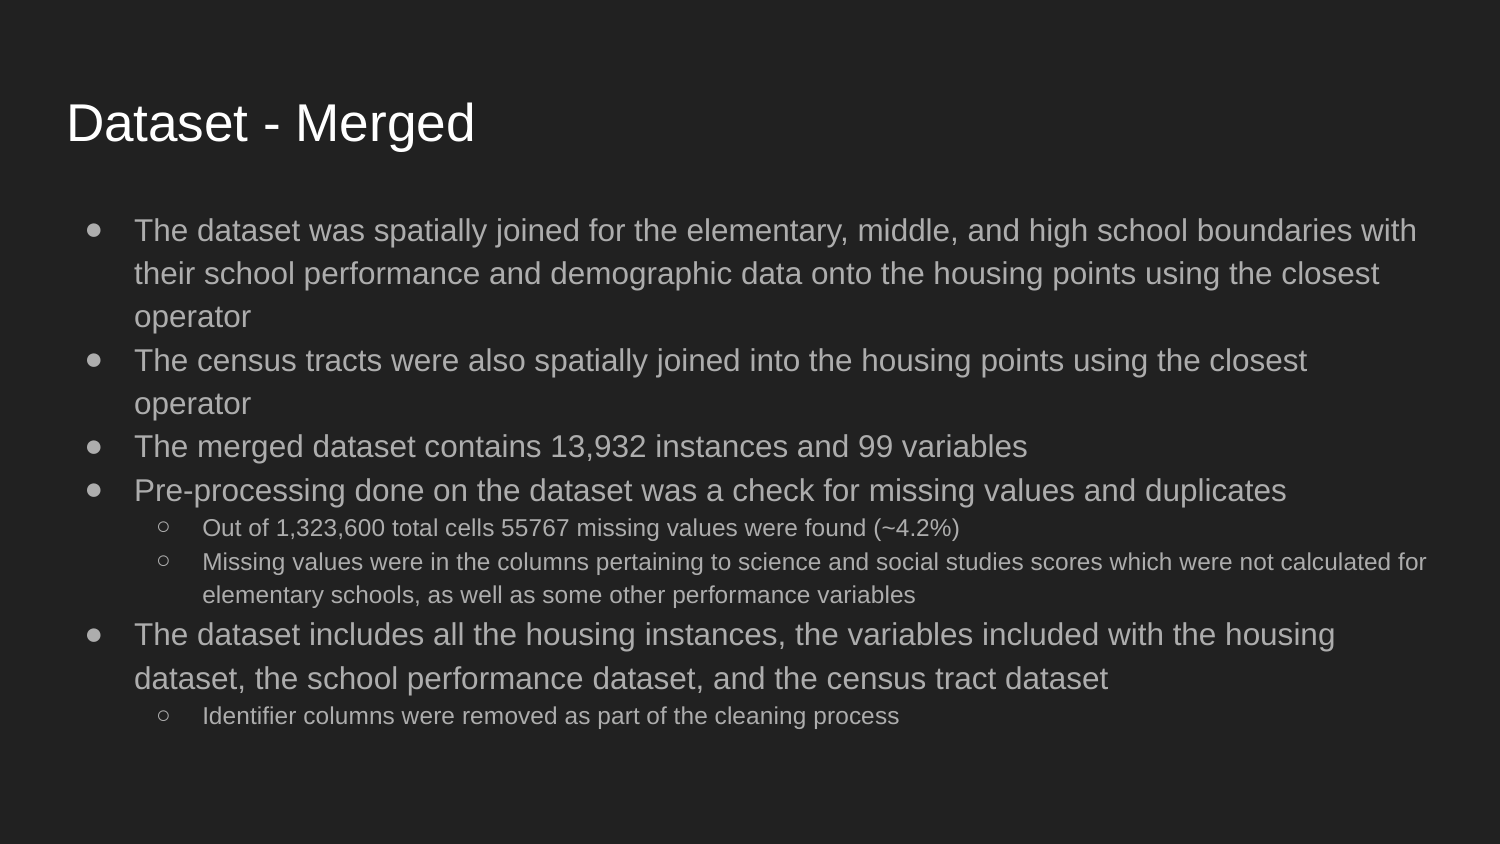

# Dataset - Merged
The dataset was spatially joined for the elementary, middle, and high school boundaries with their school performance and demographic data onto the housing points using the closest operator
The census tracts were also spatially joined into the housing points using the closest operator
The merged dataset contains 13,932 instances and 99 variables
Pre-processing done on the dataset was a check for missing values and duplicates
Out of 1,323,600 total cells 55767 missing values were found (~4.2%)
Missing values were in the columns pertaining to science and social studies scores which were not calculated for elementary schools, as well as some other performance variables
The dataset includes all the housing instances, the variables included with the housing dataset, the school performance dataset, and the census tract dataset
Identifier columns were removed as part of the cleaning process